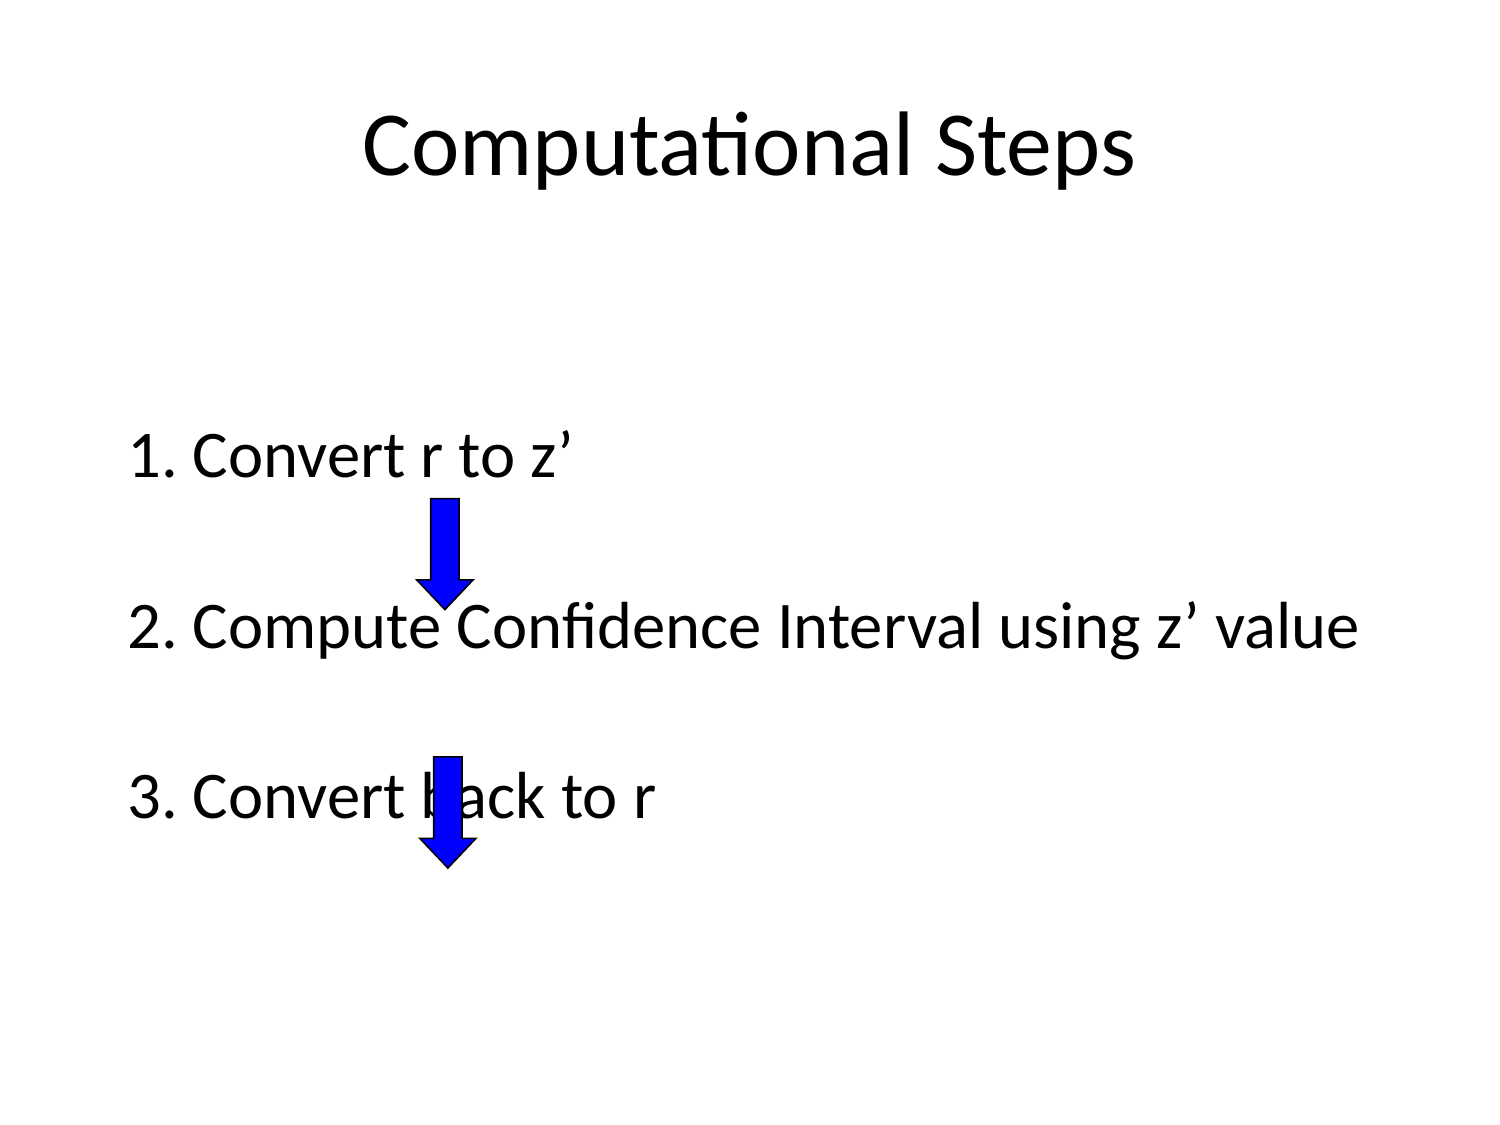

# Computational Steps
1. Convert r to z’

2. Compute Confidence Interval using z’ value

3. Convert back to r